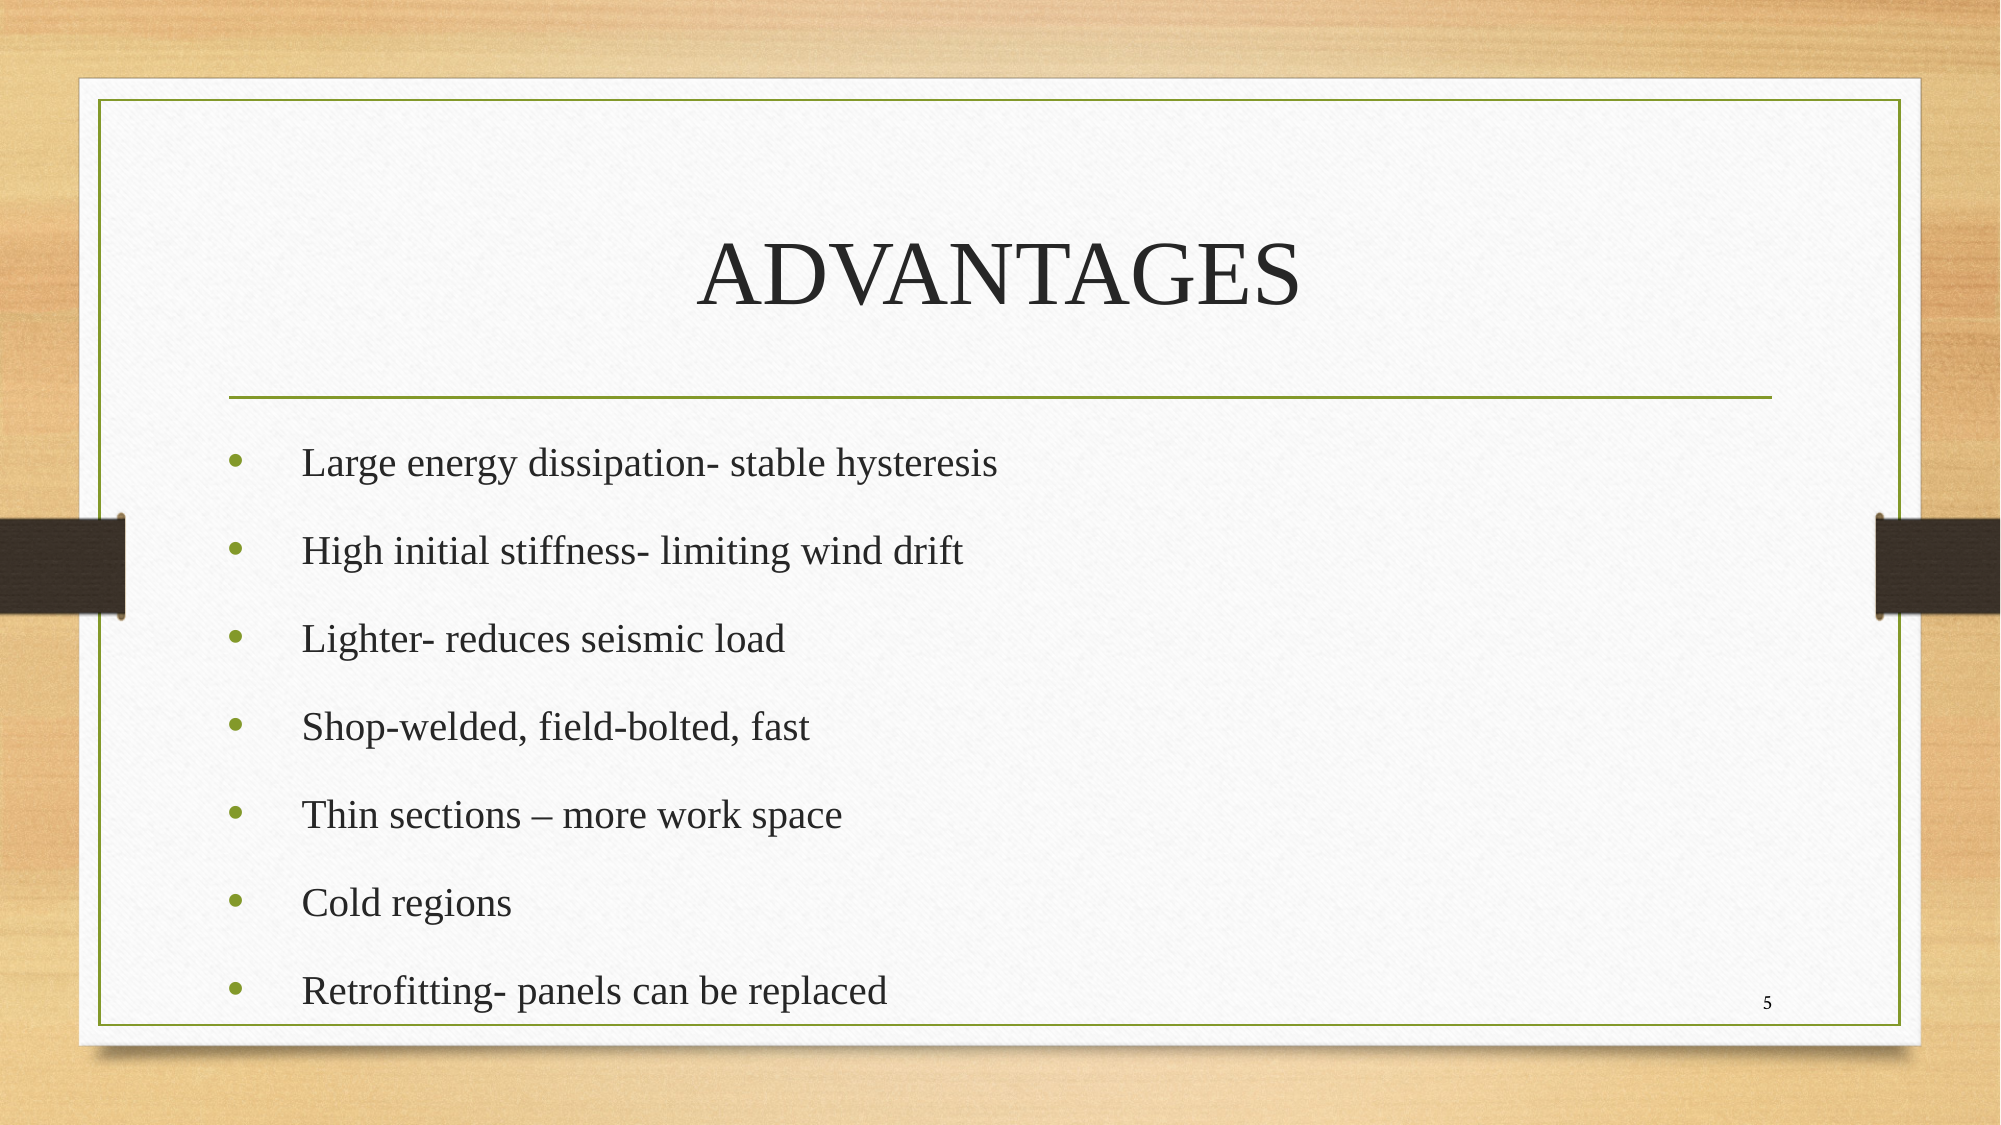

# ADVANTAGES
Large energy dissipation- stable hysteresis
High initial stiffness- limiting wind drift
Lighter- reduces seismic load
Shop-welded, field-bolted, fast
Thin sections – more work space
Cold regions
Retrofitting- panels can be replaced

5